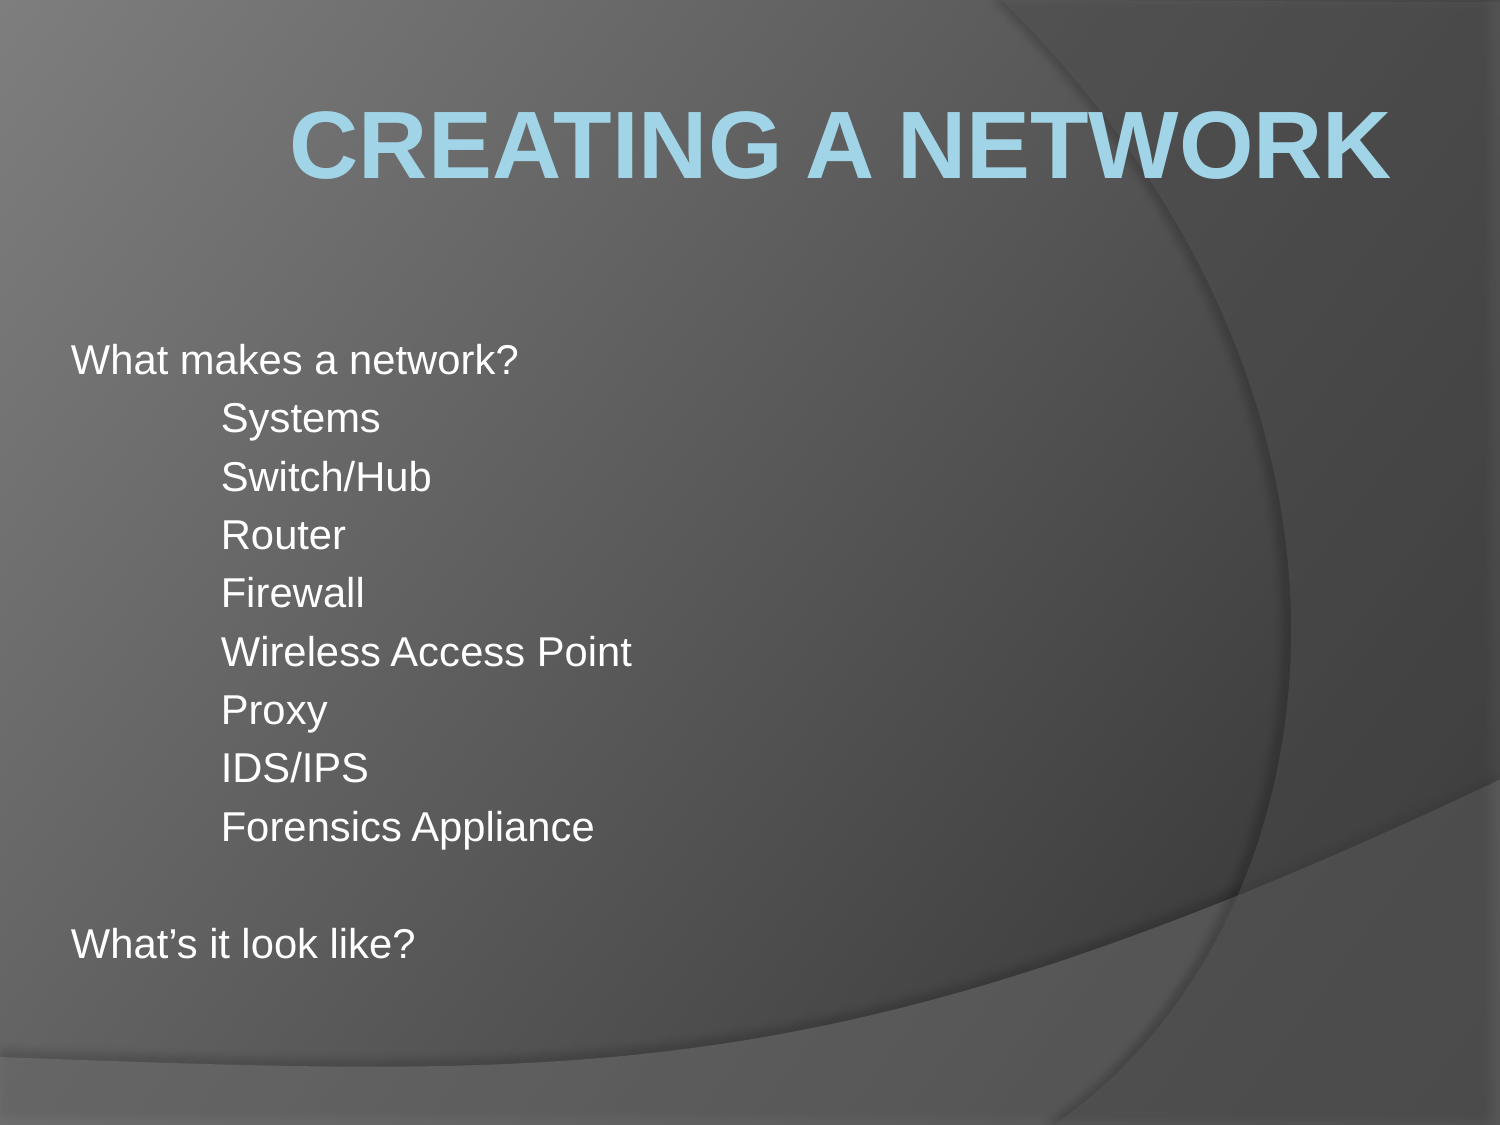

# Creating a Network
What makes a network?
	Systems
	Switch/Hub
	Router
	Firewall
	Wireless Access Point
	Proxy
	IDS/IPS
	Forensics Appliance

What’s it look like?